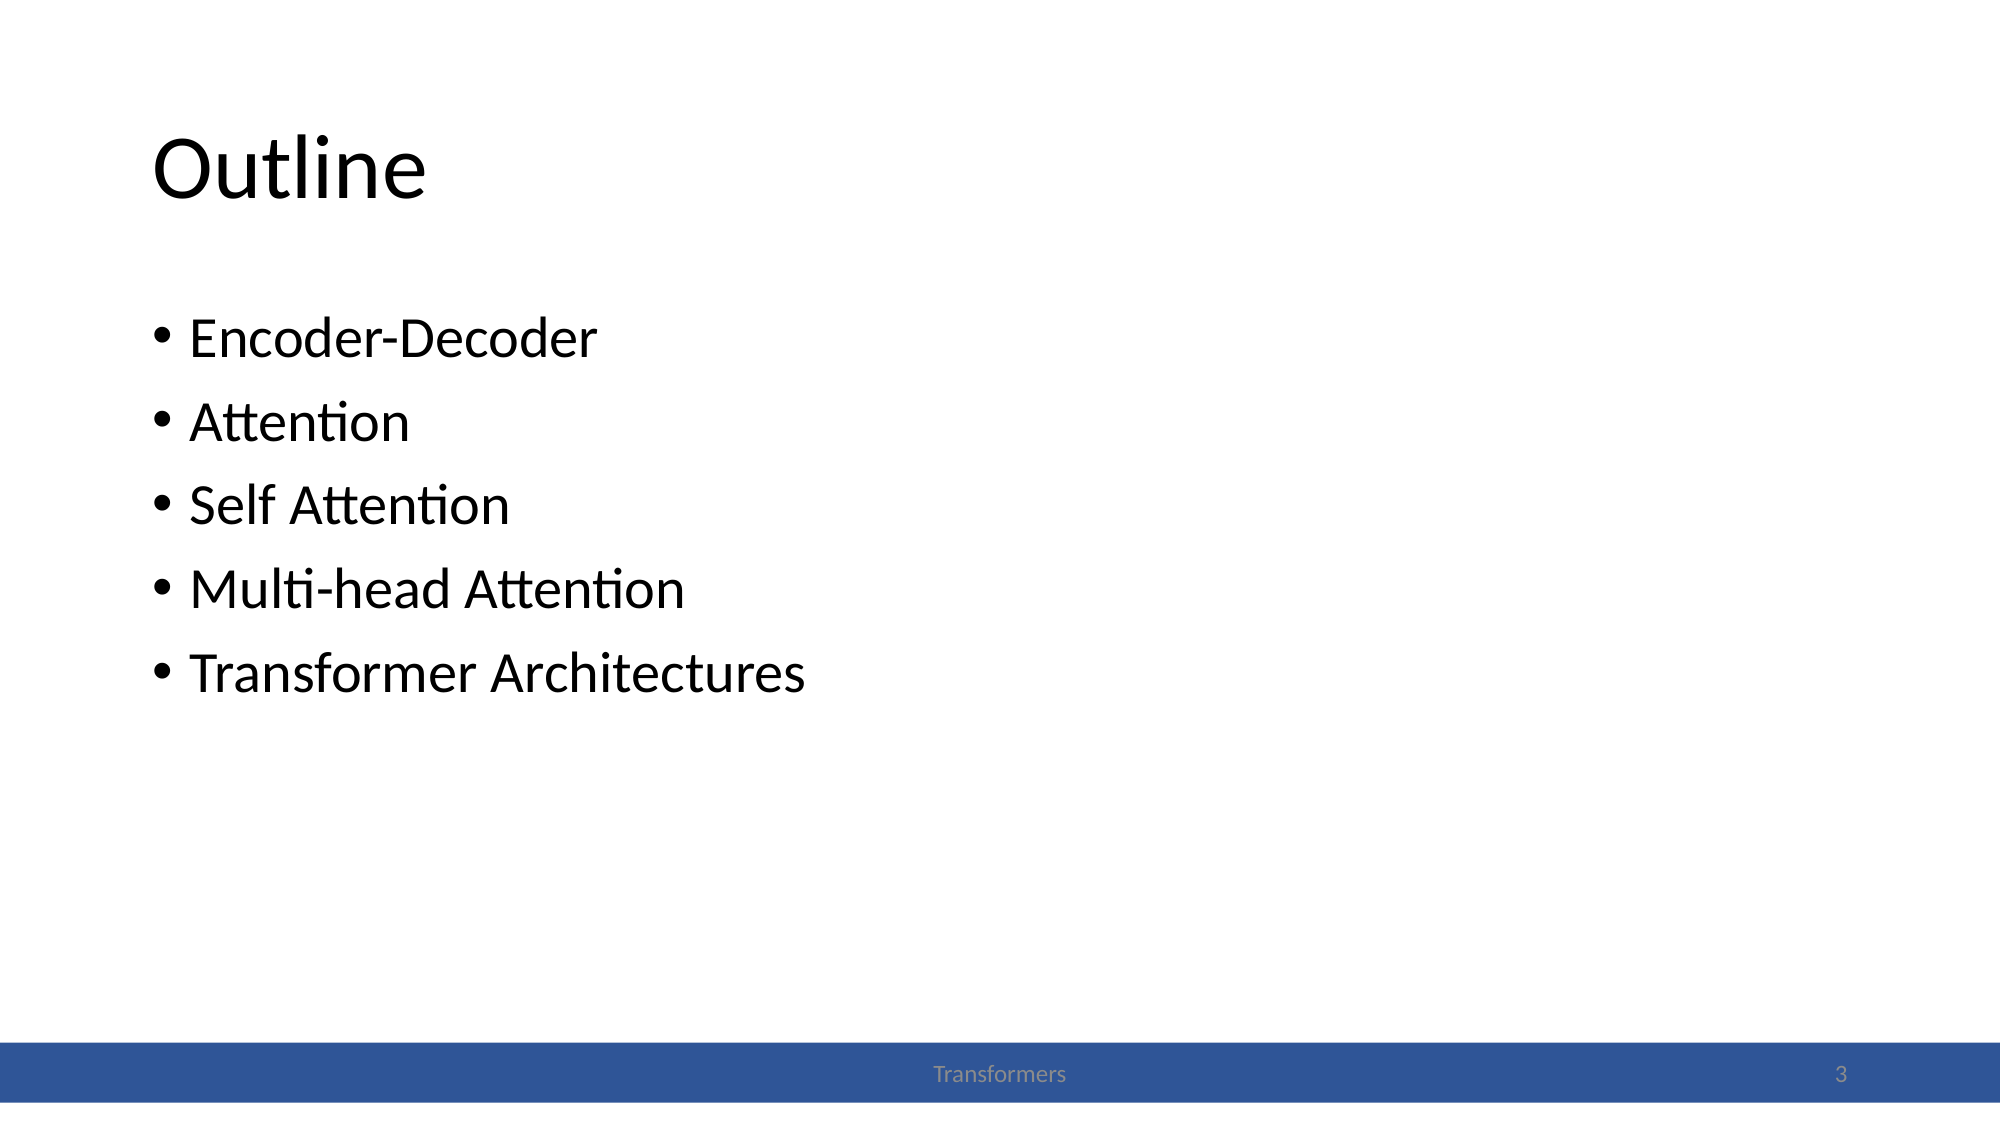

# Outline
Encoder-Decoder
Attention
Self Attention
Multi-head Attention
Transformer Architectures

Transformers
3